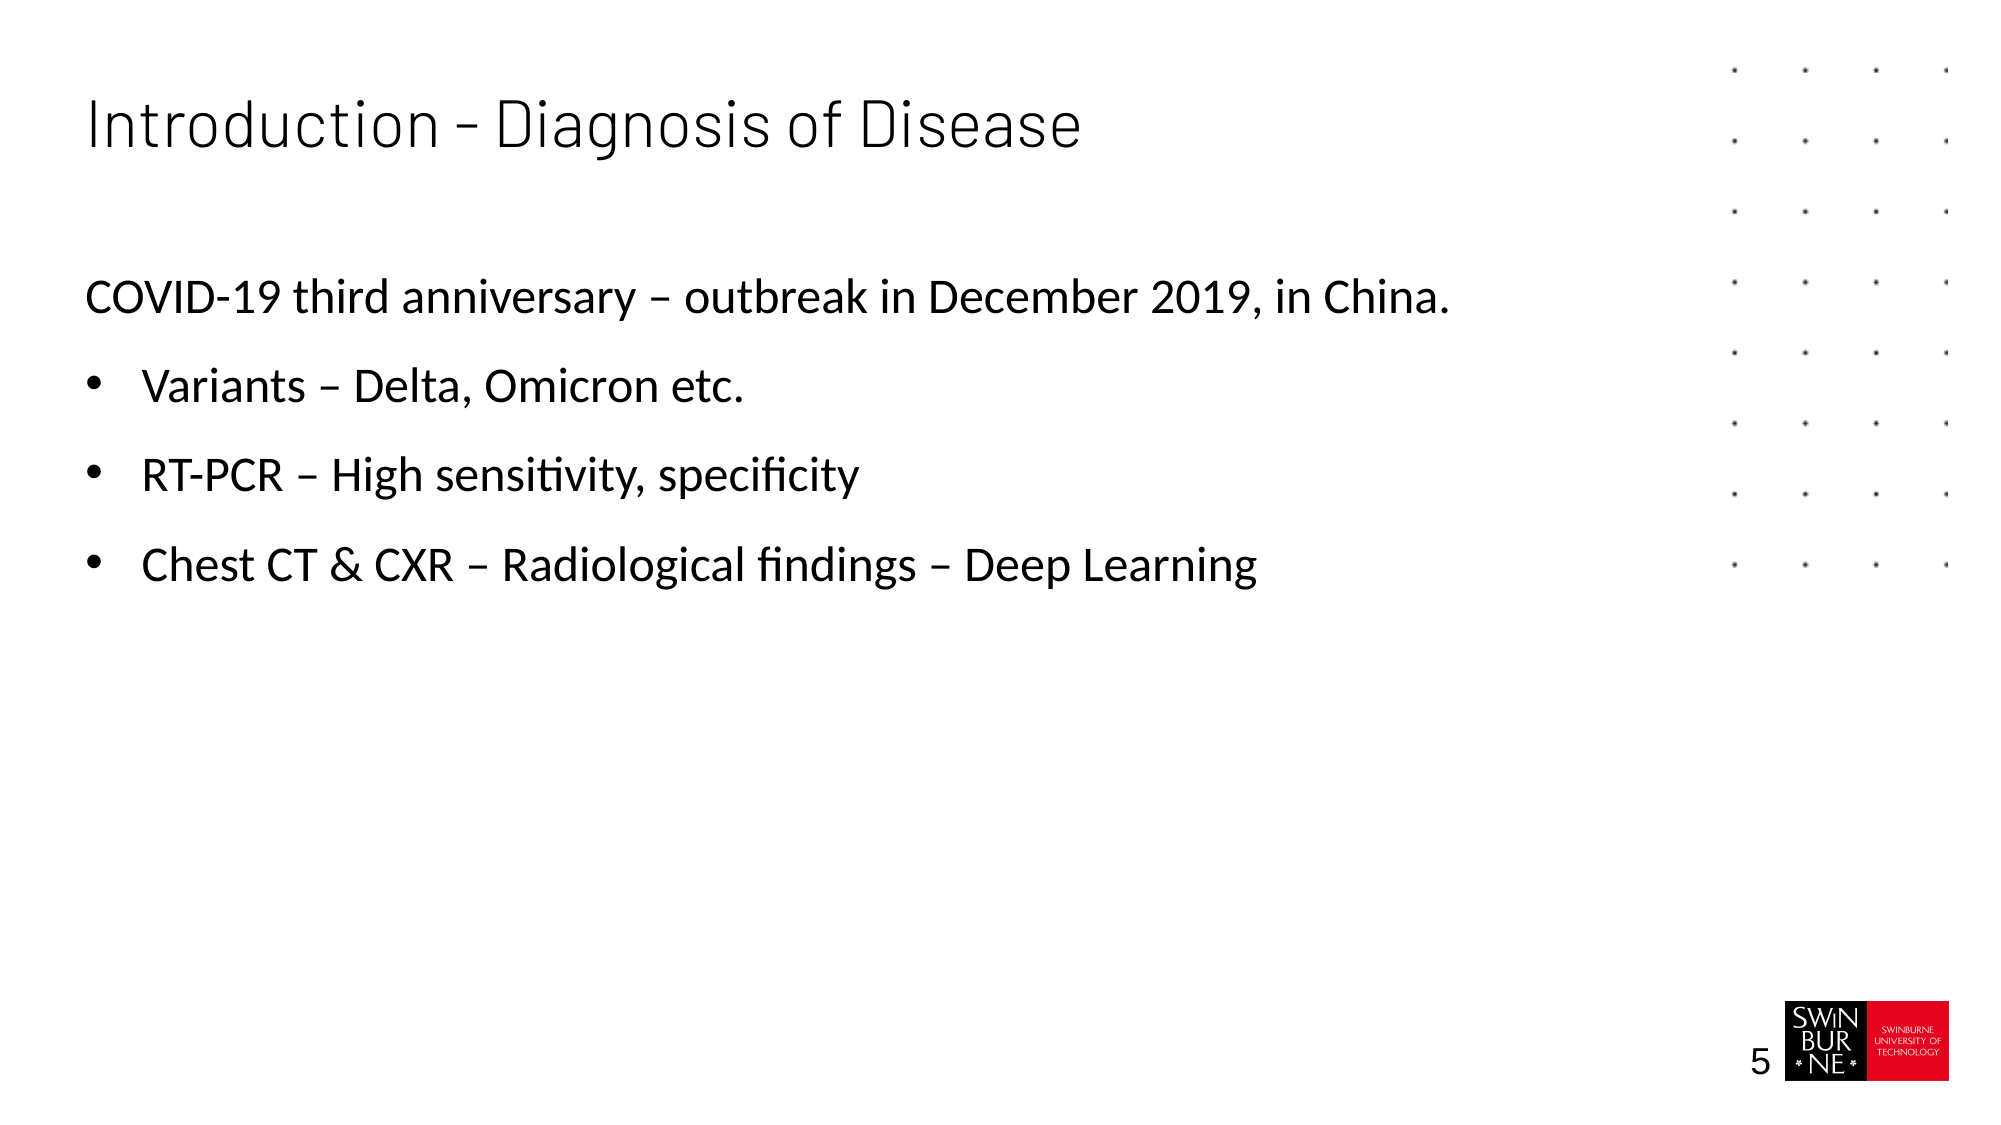

# Introduction - Diagnosis of Disease
COVID-19 third anniversary – outbreak in December 2019, in China.
Variants – Delta, Omicron etc.
RT-PCR – High sensitivity, specificity
Chest CT & CXR – Radiological findings – Deep Learning